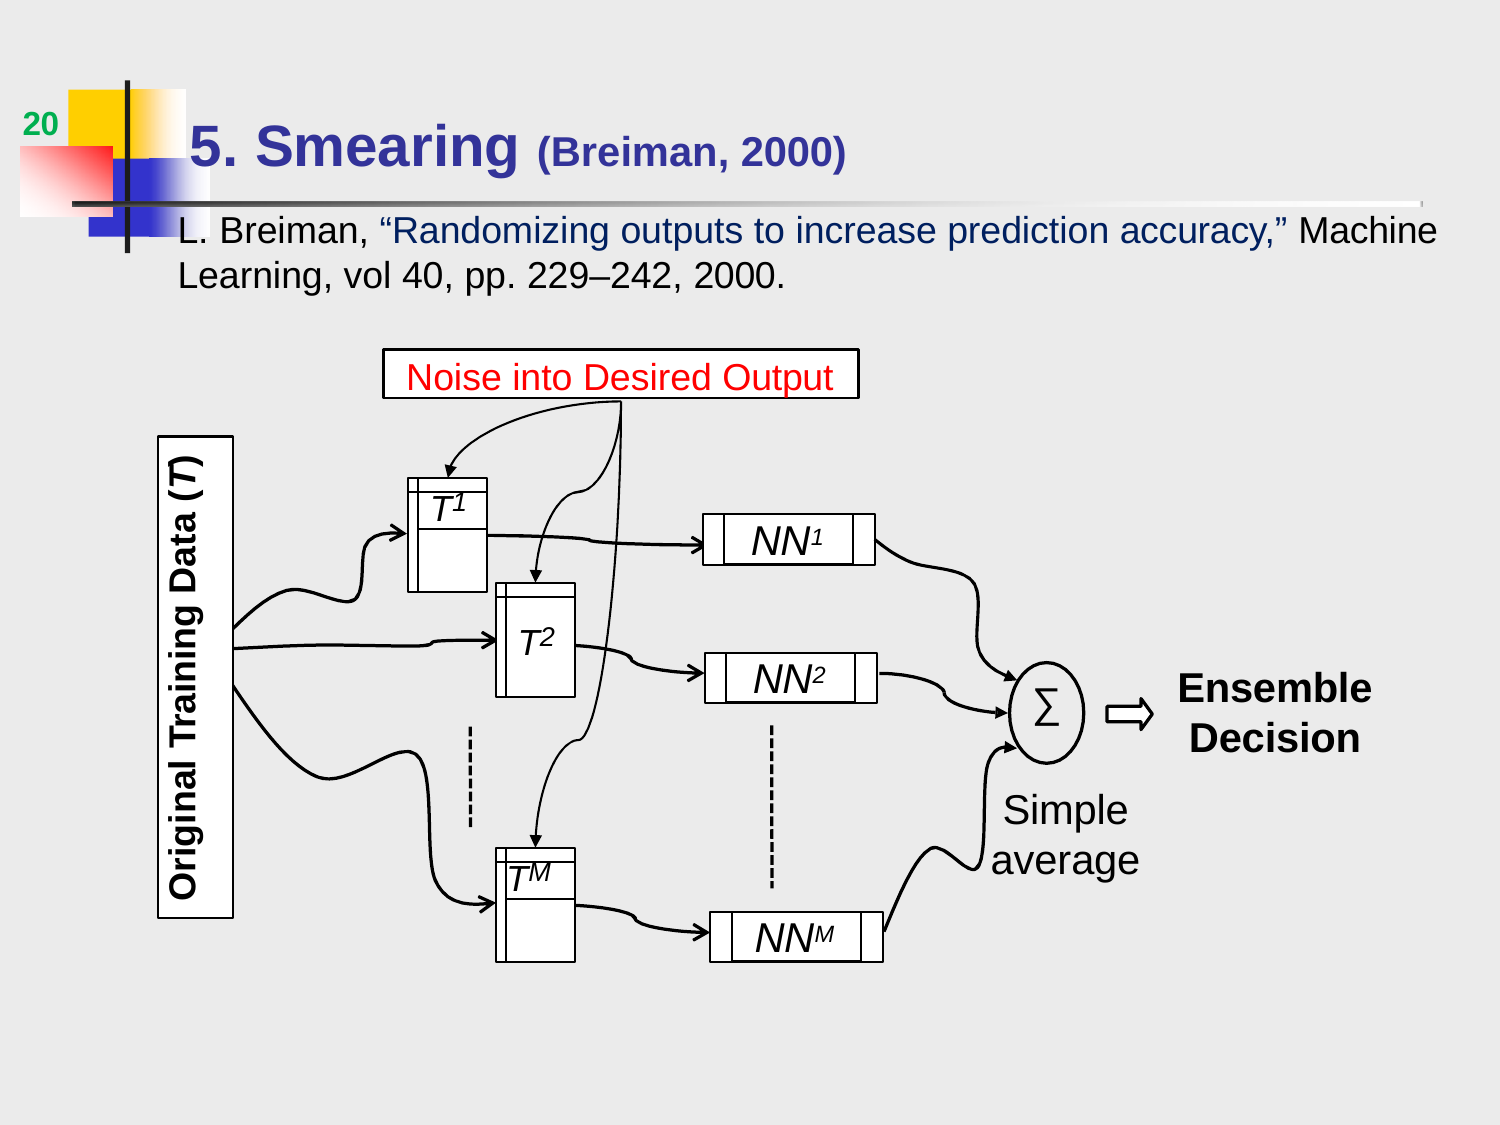

20
# 5. Smearing (Breiman, 2000)
L. Breiman, “Randomizing outputs to increase prediction accuracy,” Machine Learning, vol 40, pp. 229–242, 2000.
Noise into Desired Output

Original Training Data (T)

T1

NN1

T2

NN2
Ensemble
Decision
∑

Simple
average

TM

NNM